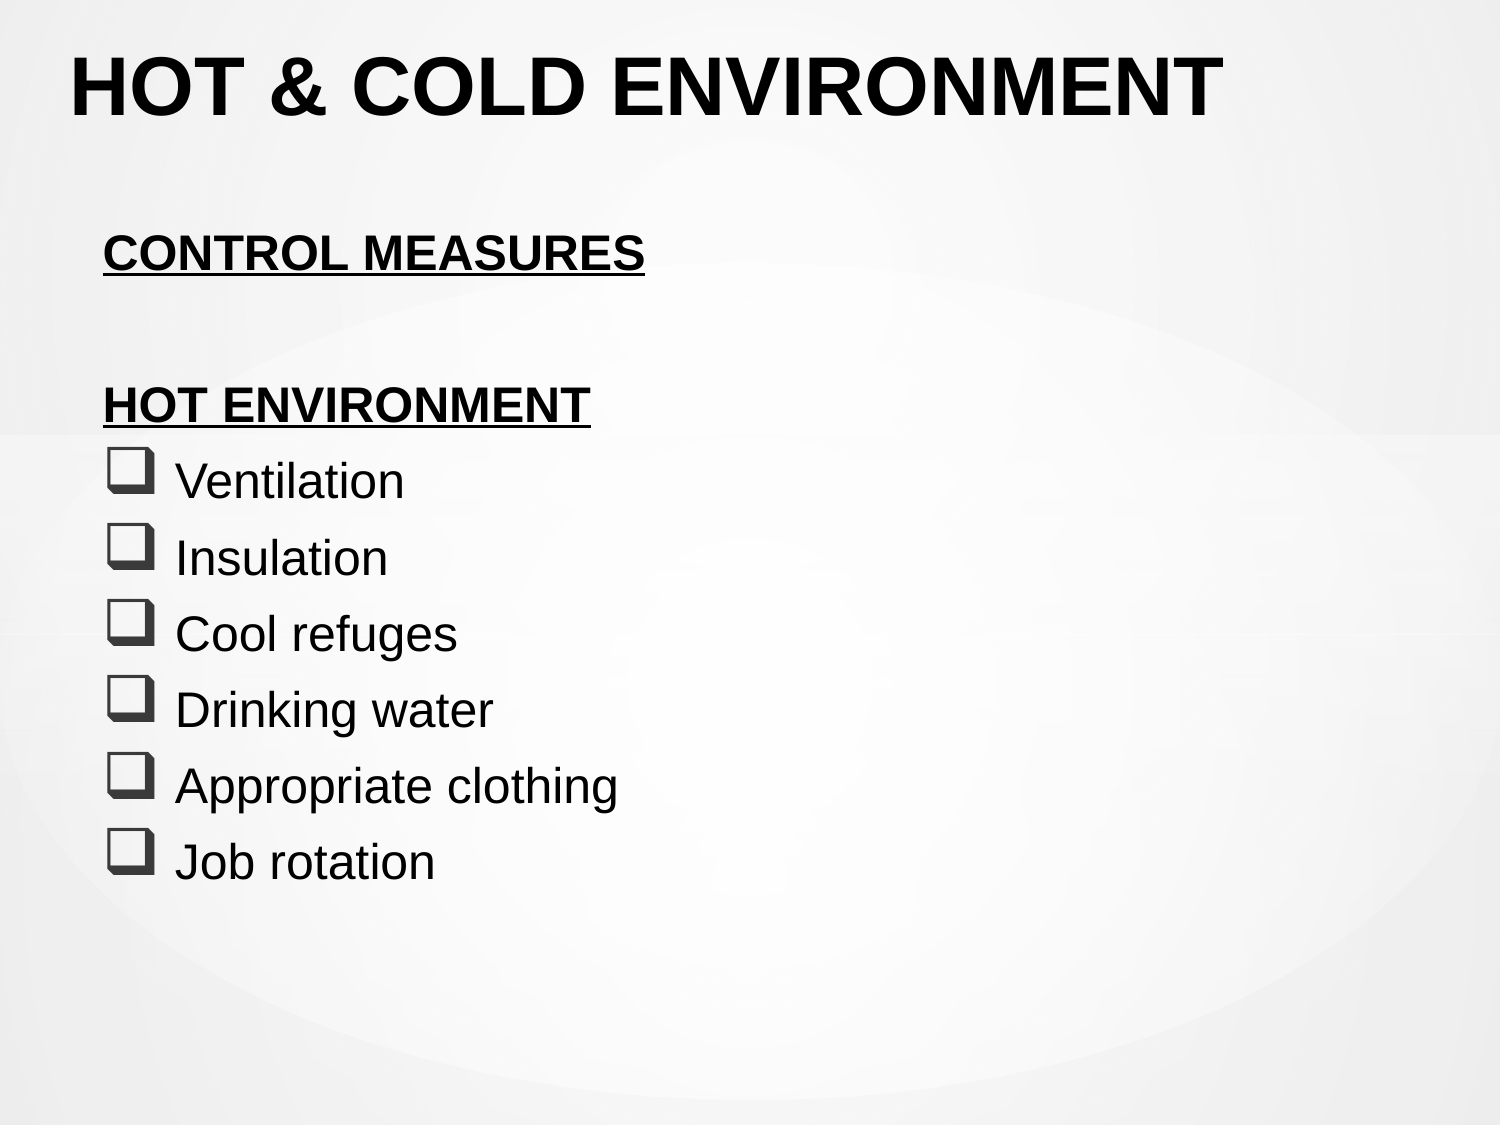

# HOT & COLD ENVIRONMENT
CONTROL MEASURES

HOT ENVIRONMENT
 Ventilation
 Insulation
 Cool refuges
 Drinking water
 Appropriate clothing
 Job rotation